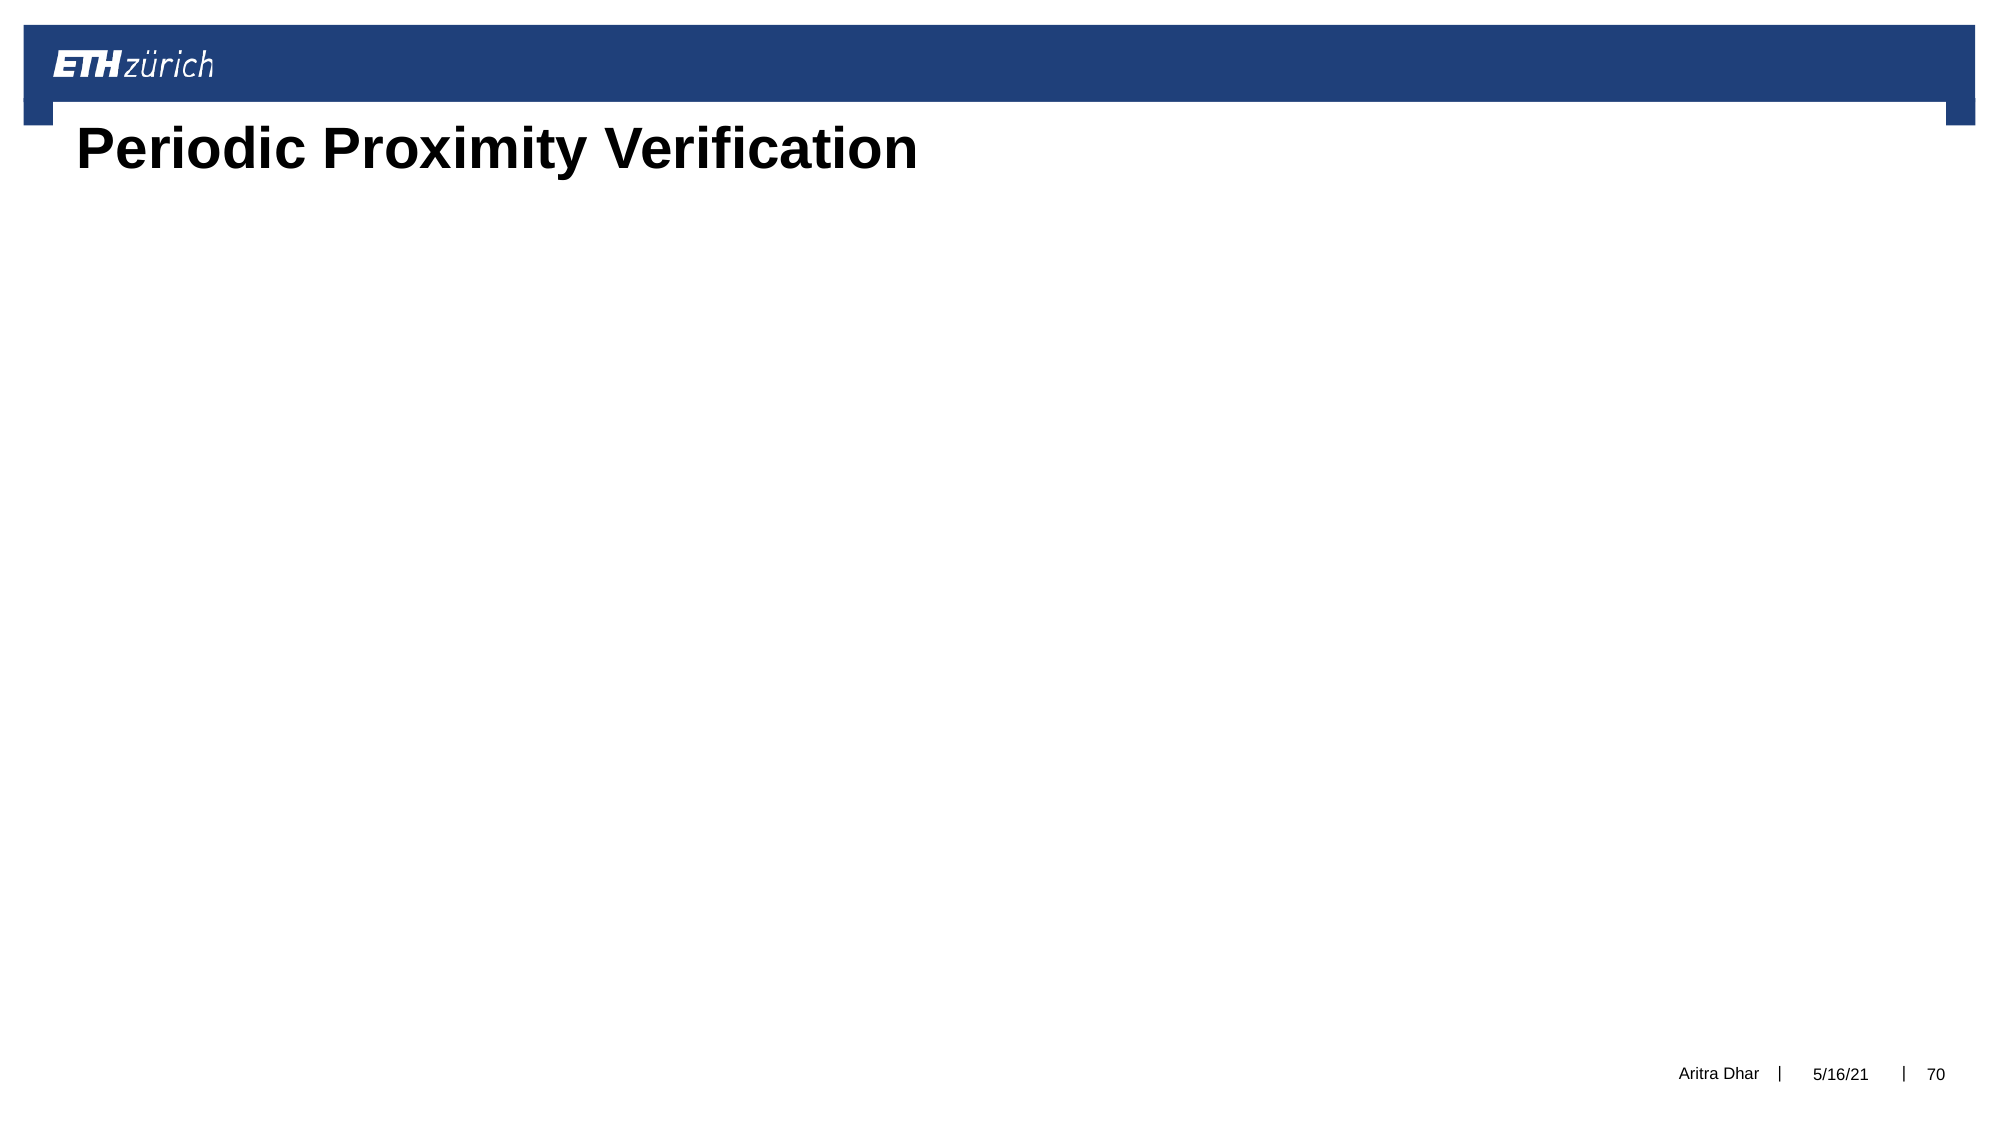

# Periodic Proximity Verification

Aritra Dhar
5/16/21
70